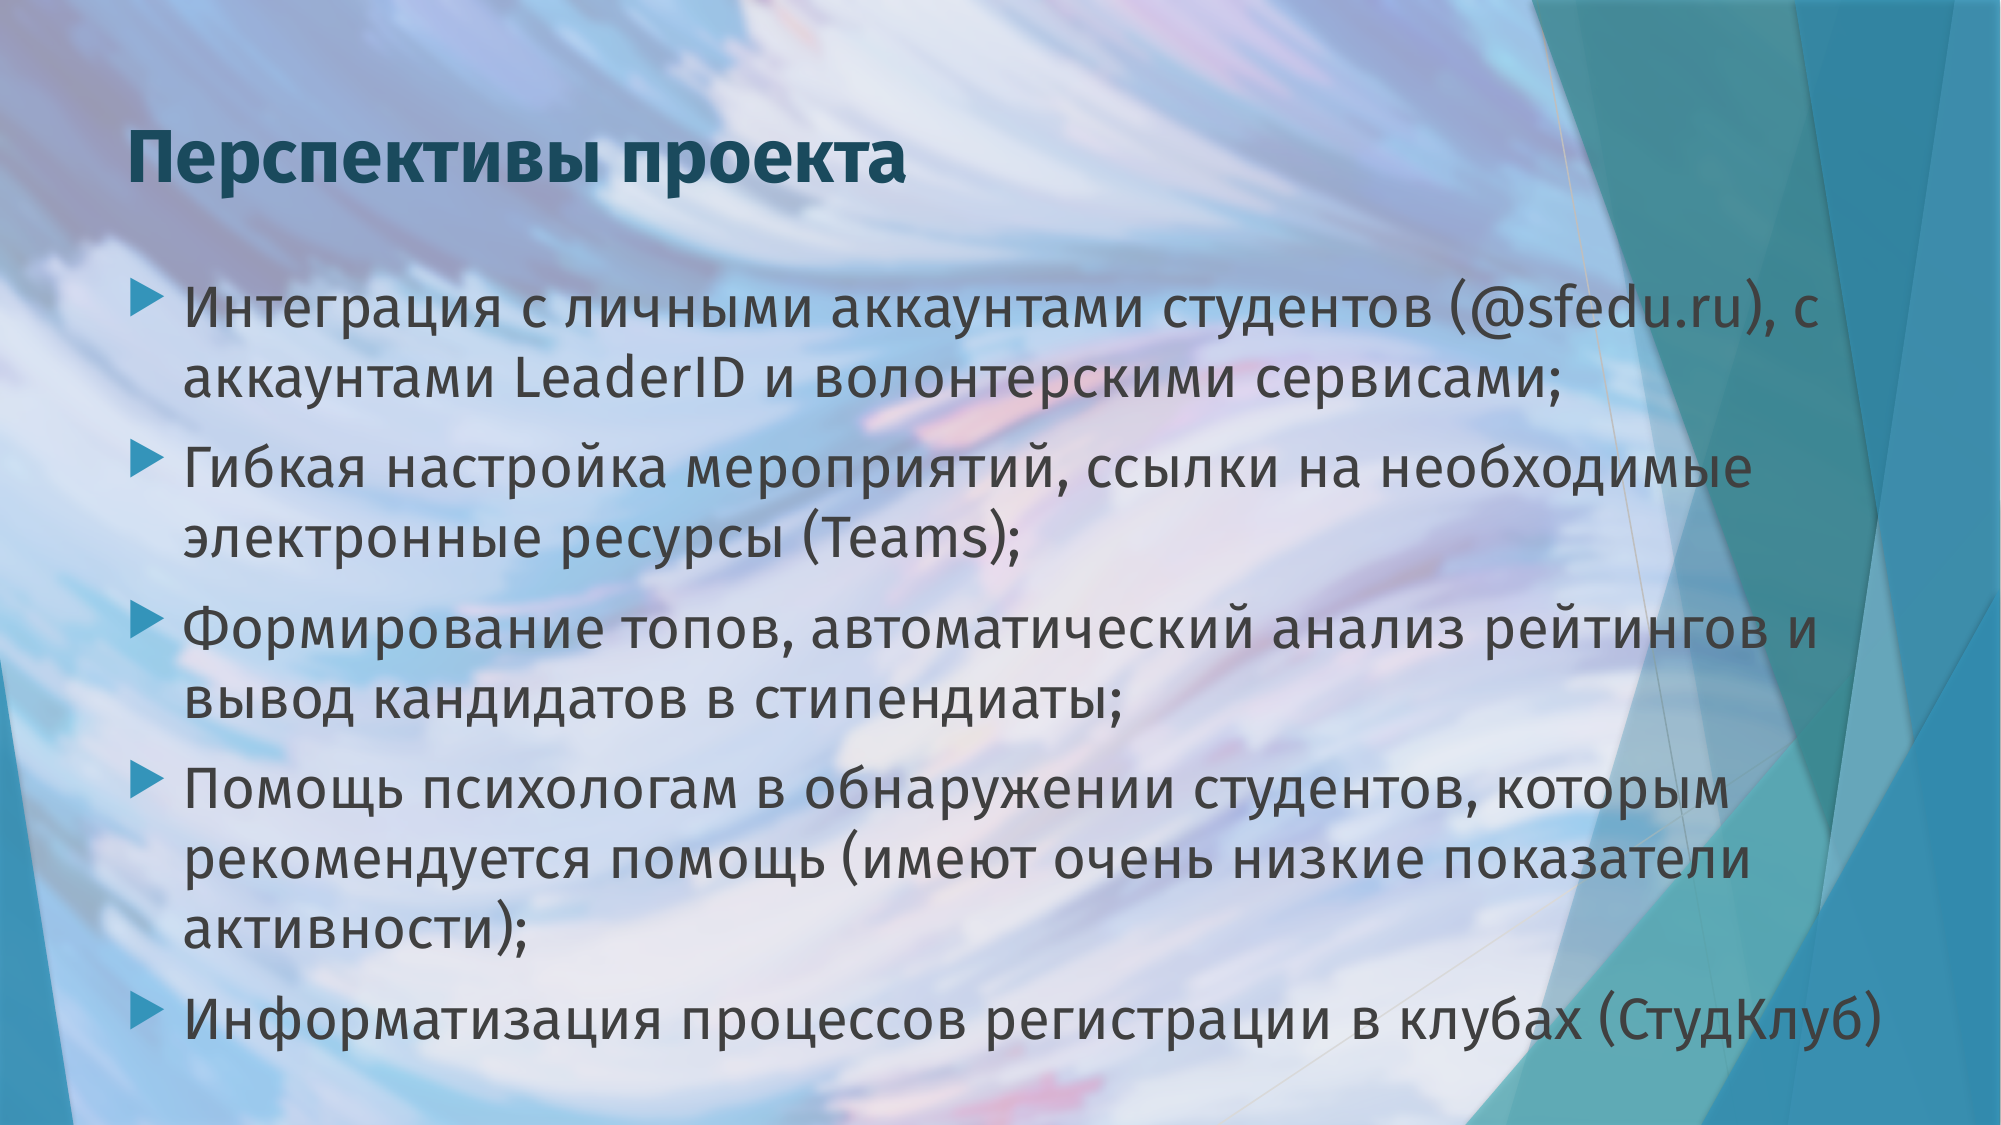

# Перспективы проекта
Интеграция с личными аккаунтами студентов (@sfedu.ru), с аккаунтами LeaderID и волонтерскими сервисами;
Гибкая настройка мероприятий, ссылки на необходимые электронные ресурсы (Teams);
Формирование топов, автоматический анализ рейтингов и вывод кандидатов в стипендиаты;
Помощь психологам в обнаружении студентов, которым рекомендуется помощь (имеют очень низкие показатели активности);
Информатизация процессов регистрации в клубах (СтудКлуб)